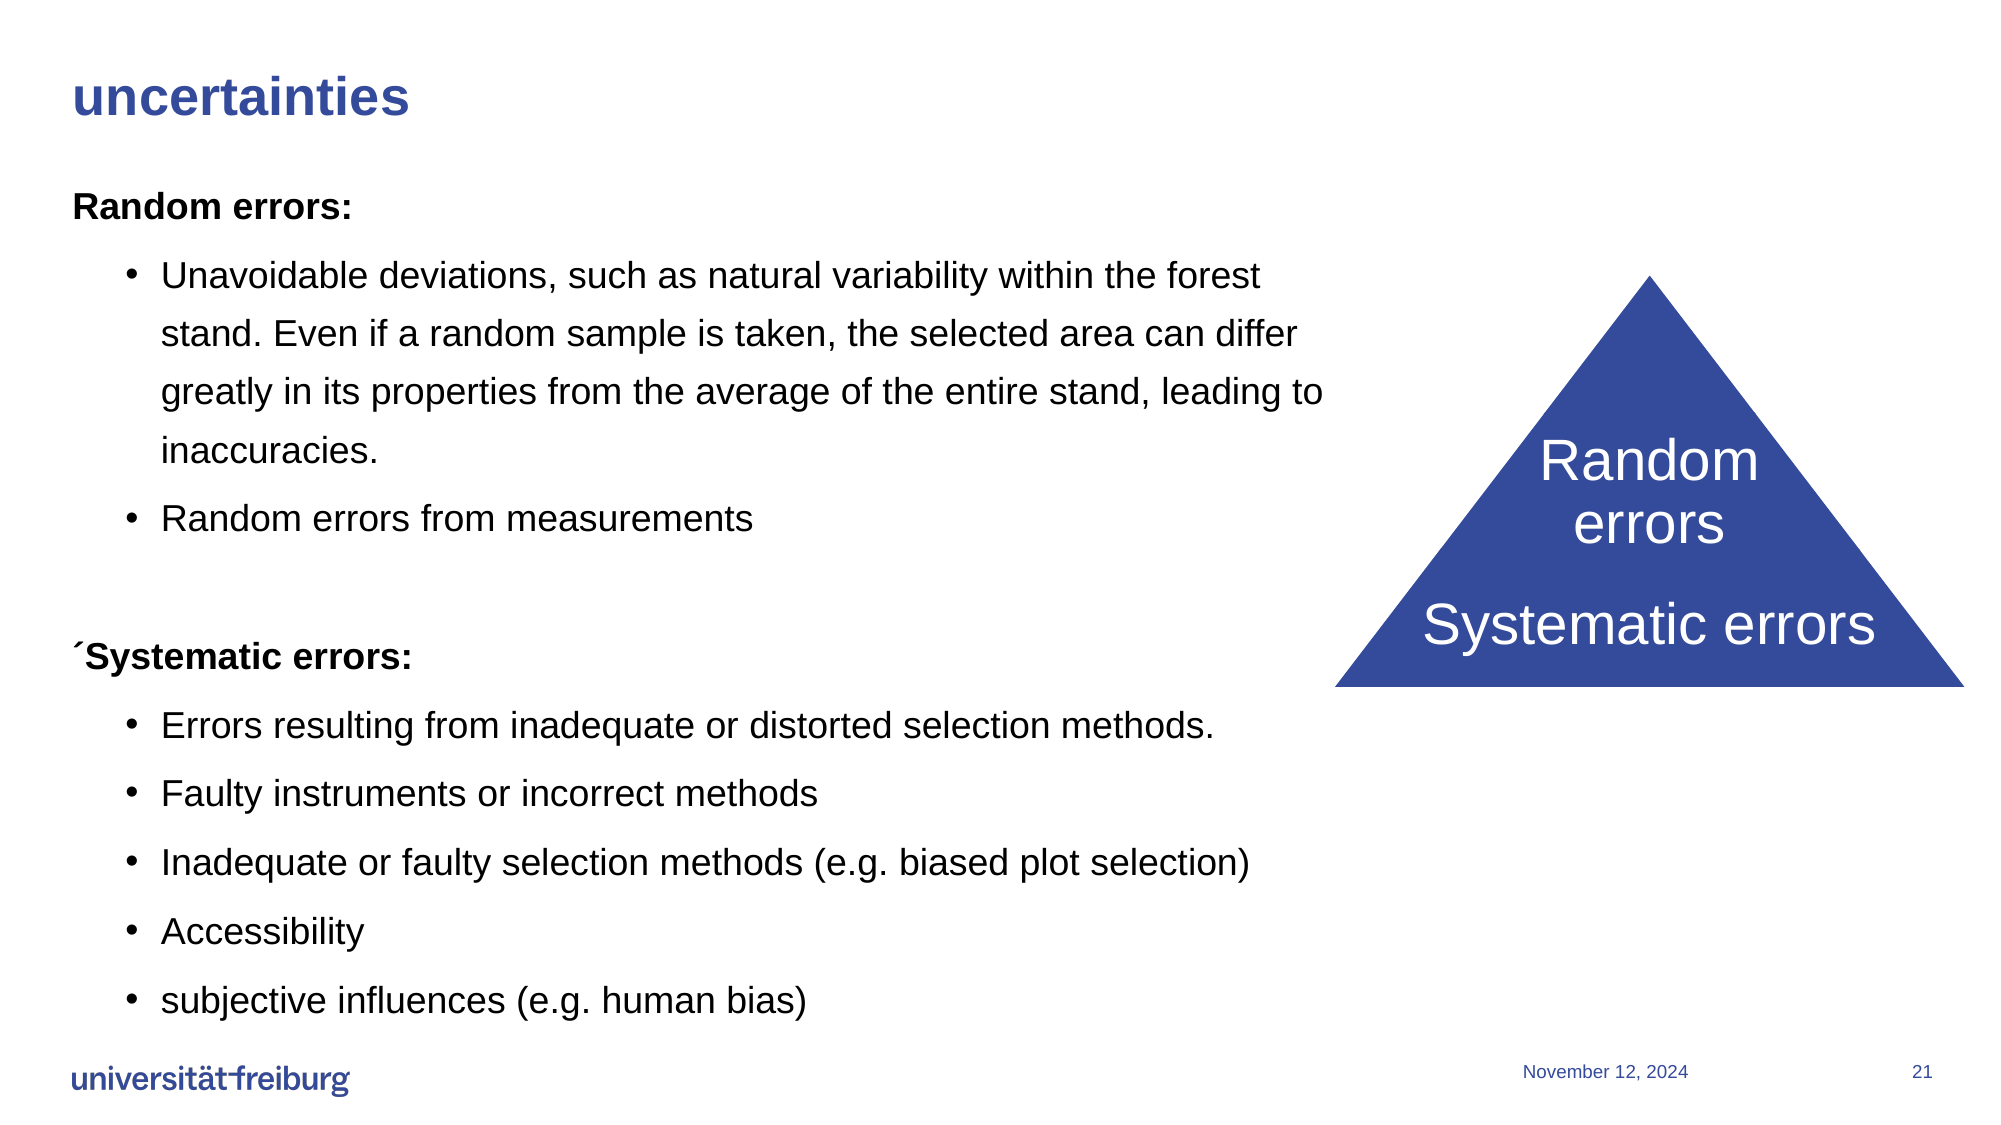

# uncertainties
Random errors:
Unavoidable deviations, such as natural variability within the forest stand. Even if a random sample is taken, the selected area can differ greatly in its properties from the average of the entire stand, leading to inaccuracies.
Random errors from measurements

´Systematic errors:
Errors resulting from inadequate or distorted selection methods.
Faulty instruments or incorrect methods
Inadequate or faulty selection methods (e.g. biased plot selection)
Accessibility
subjective influences (e.g. human bias)

Random errors
Systematic errors
November 12, 2024
21